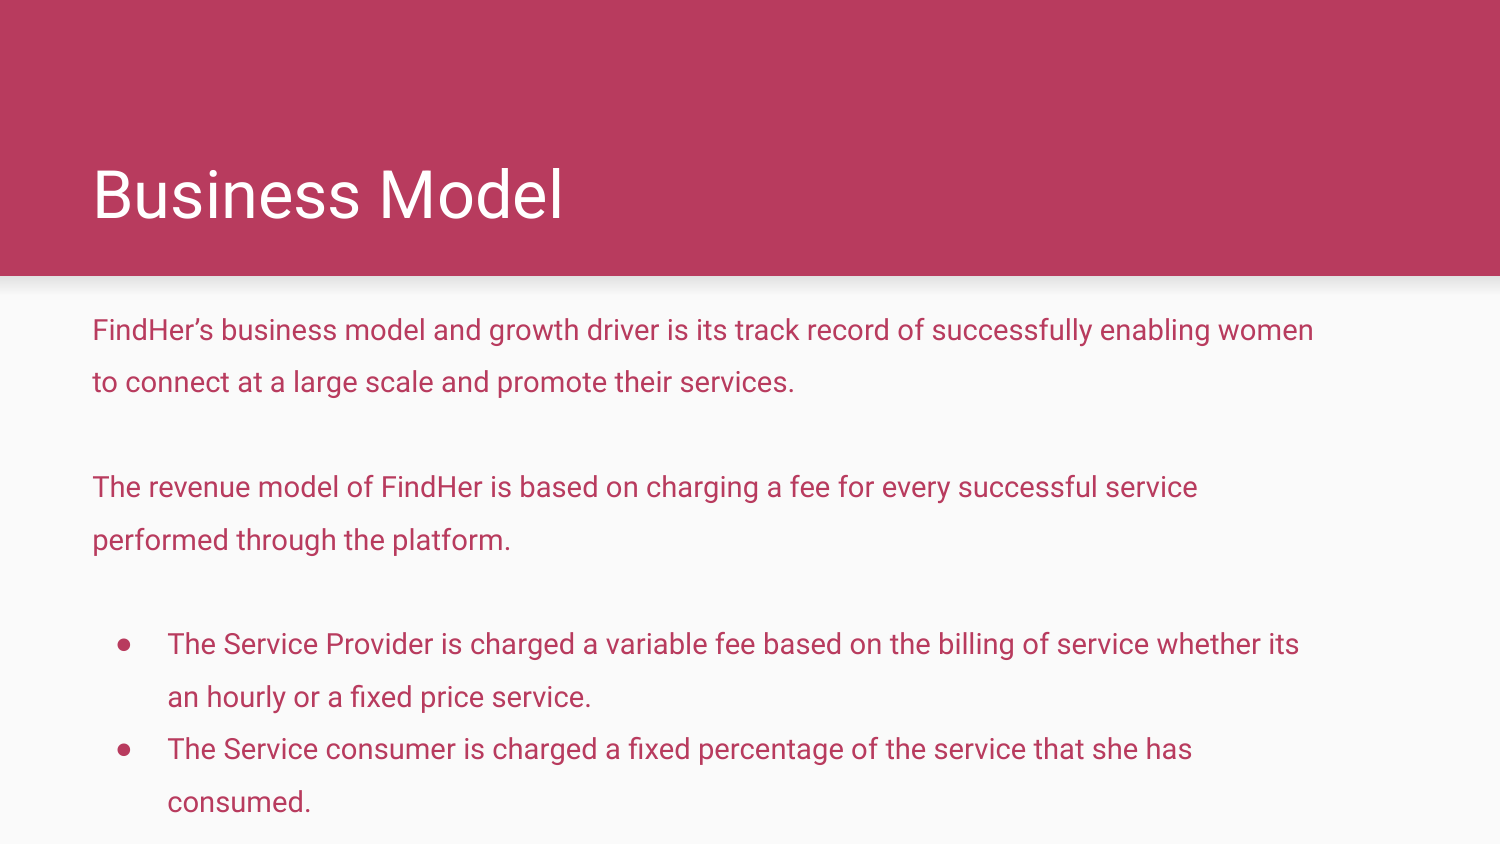

# Business Model
FindHer’s business model and growth driver is its track record of successfully enabling women to connect at a large scale and promote their services.

The revenue model of FindHer is based on charging a fee for every successful service performed through the platform.

The Service Provider is charged a variable fee based on the billing of service whether its an hourly or a fixed price service.
The Service consumer is charged a fixed percentage of the service that she has consumed.